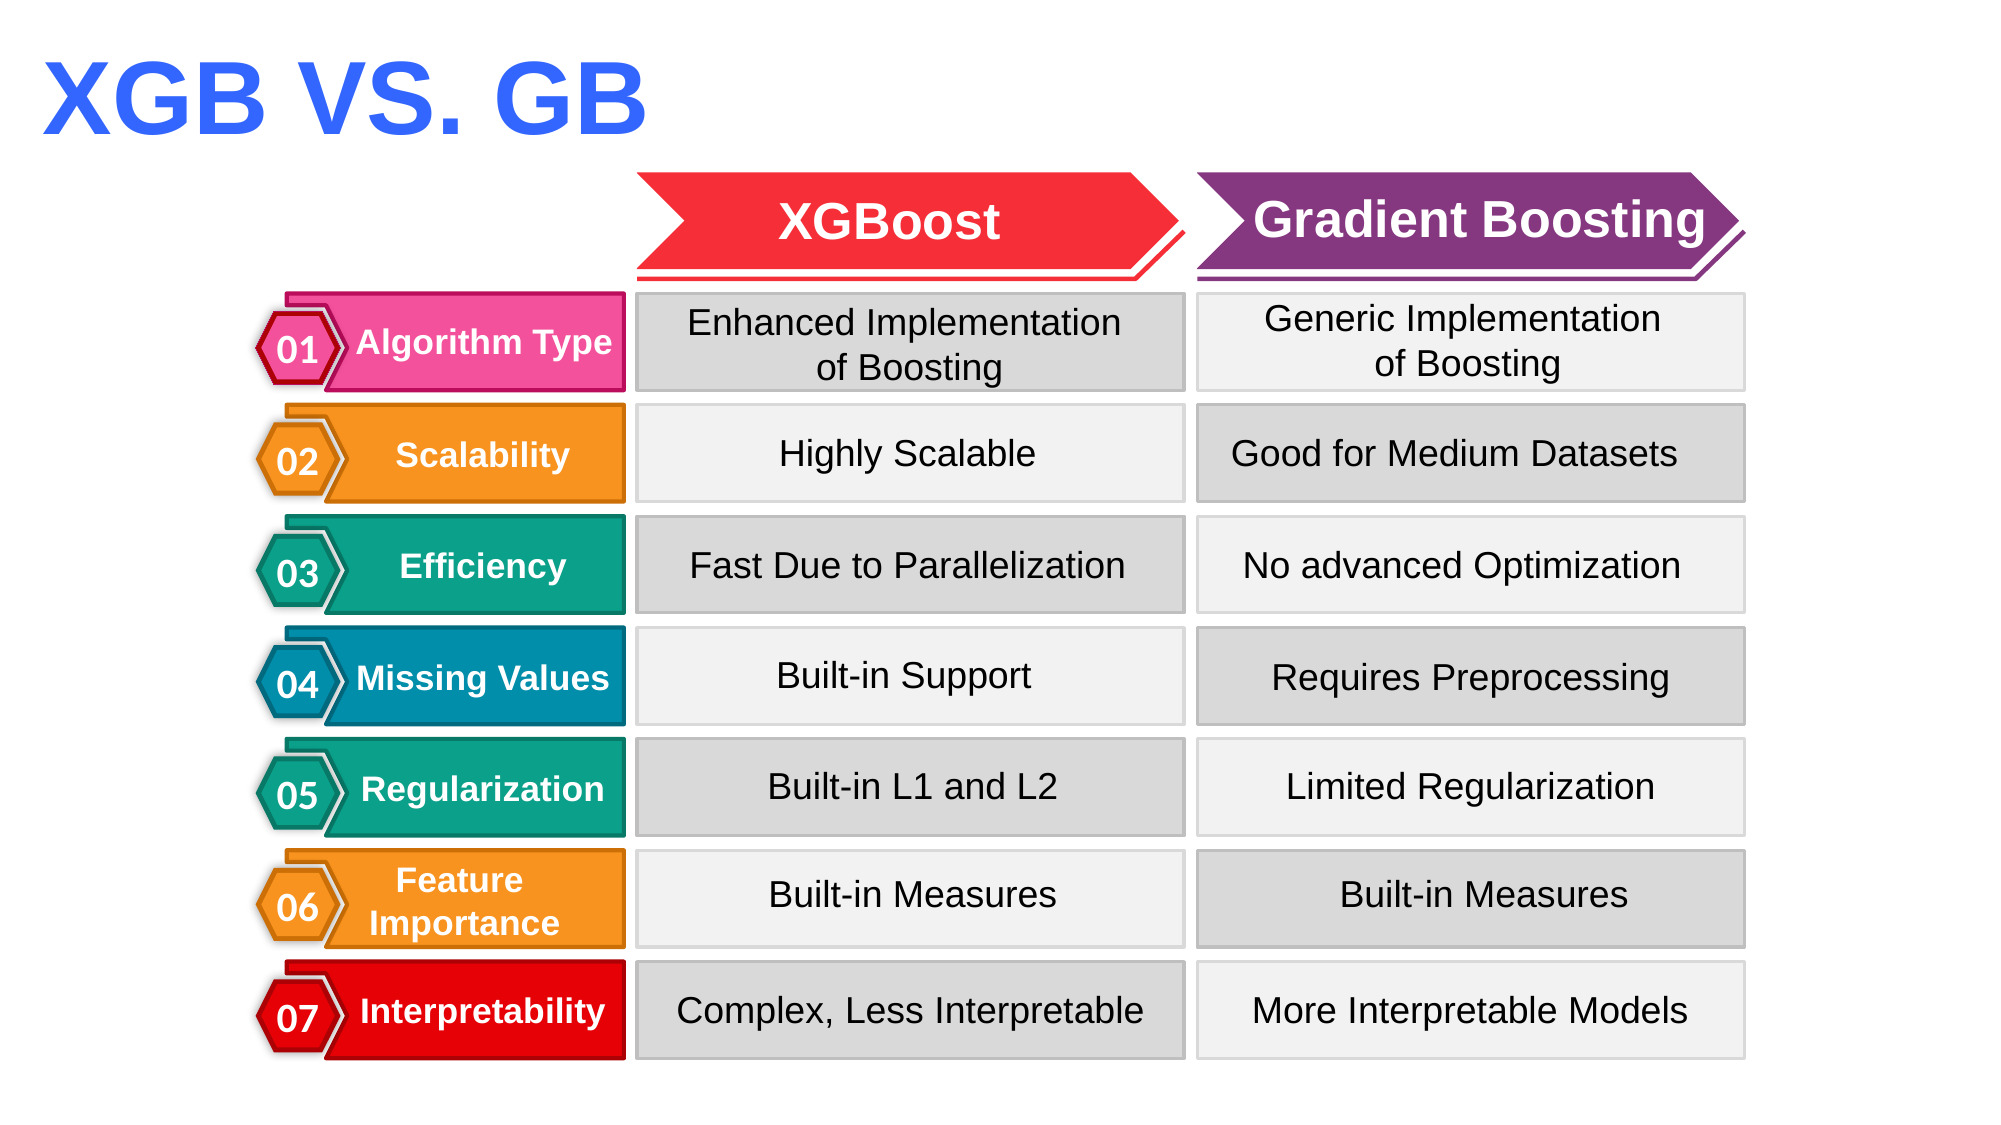

XGB VS. GB

Gradient Boosting
XGBoost
Generic Implementation
of Boosting
Enhanced Implementation  of Boosting

01

Algorithm Type

02

Highly Scalable
Good for Medium Datasets
Scalability

03

No advanced Optimization
Fast Due to Parallelization
Efficiency

04

Built-in Support
Requires Preprocessing
Missing Values

05

Built-in L1 and L2
Limited Regularization
Regularization
Feature
 Importance

06

Built-in Measures
Built-in Measures

07

Complex, Less Interpretable
More Interpretable Models
Interpretability